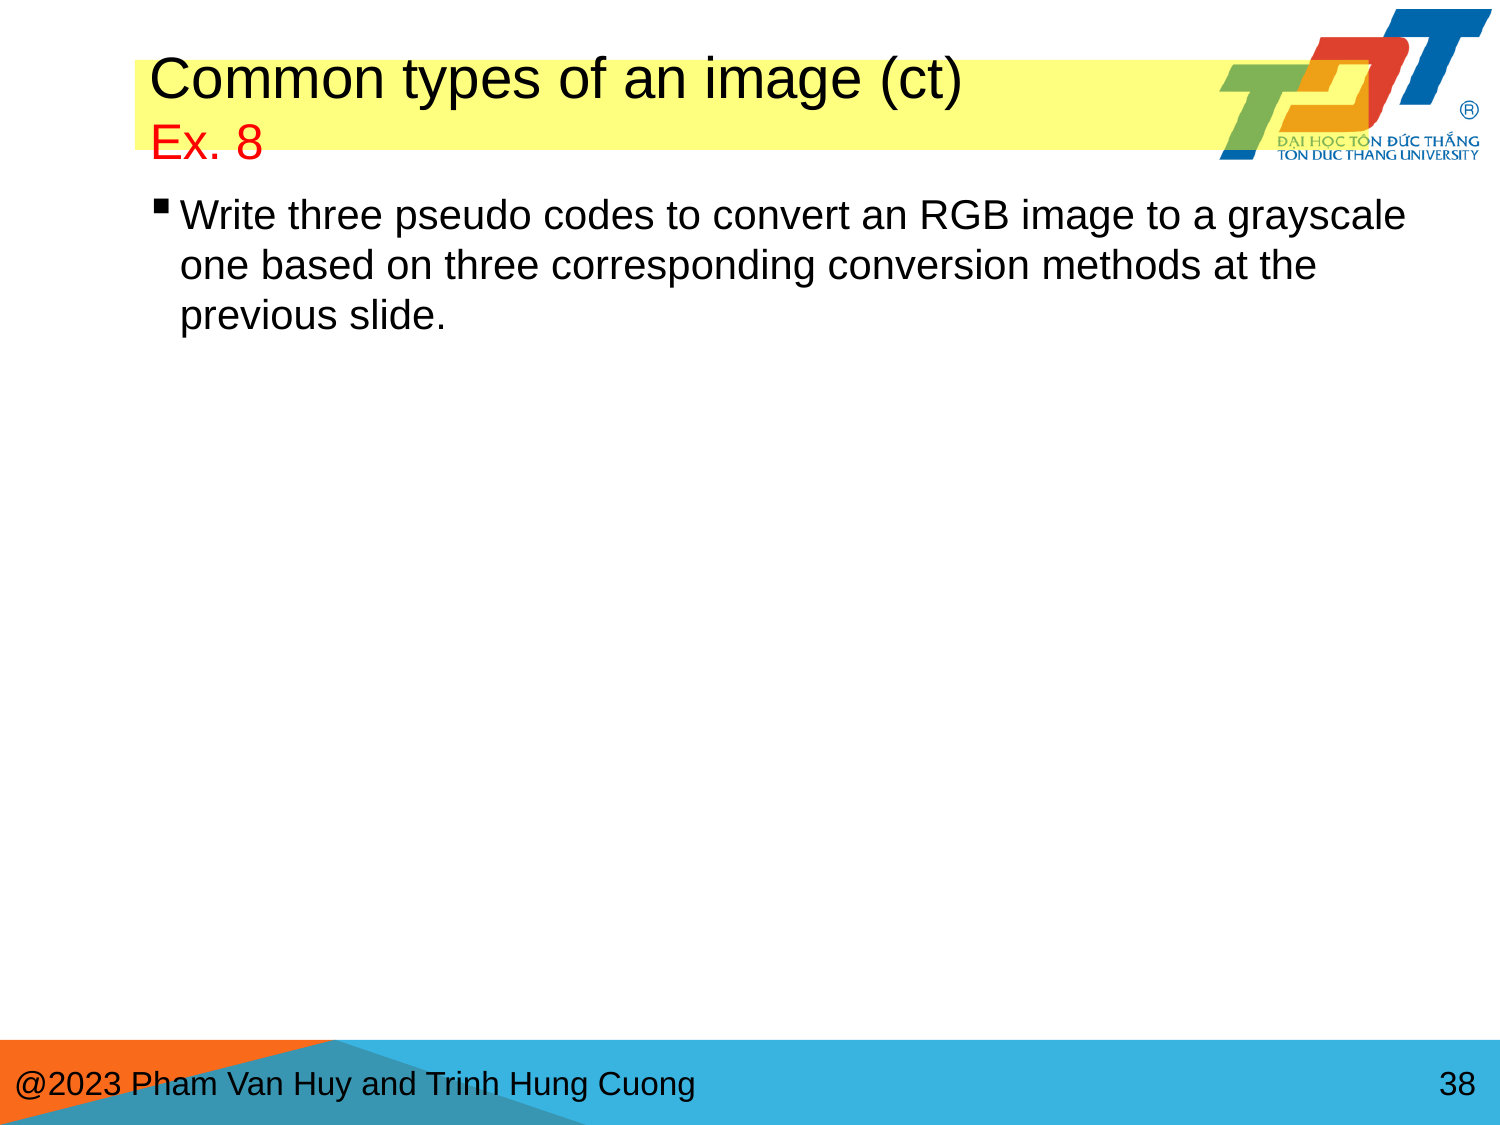

# Common types of an image (ct) Ex. 8
Write three pseudo codes to convert an RGB image to a grayscale one based on three corresponding conversion methods at the previous slide.